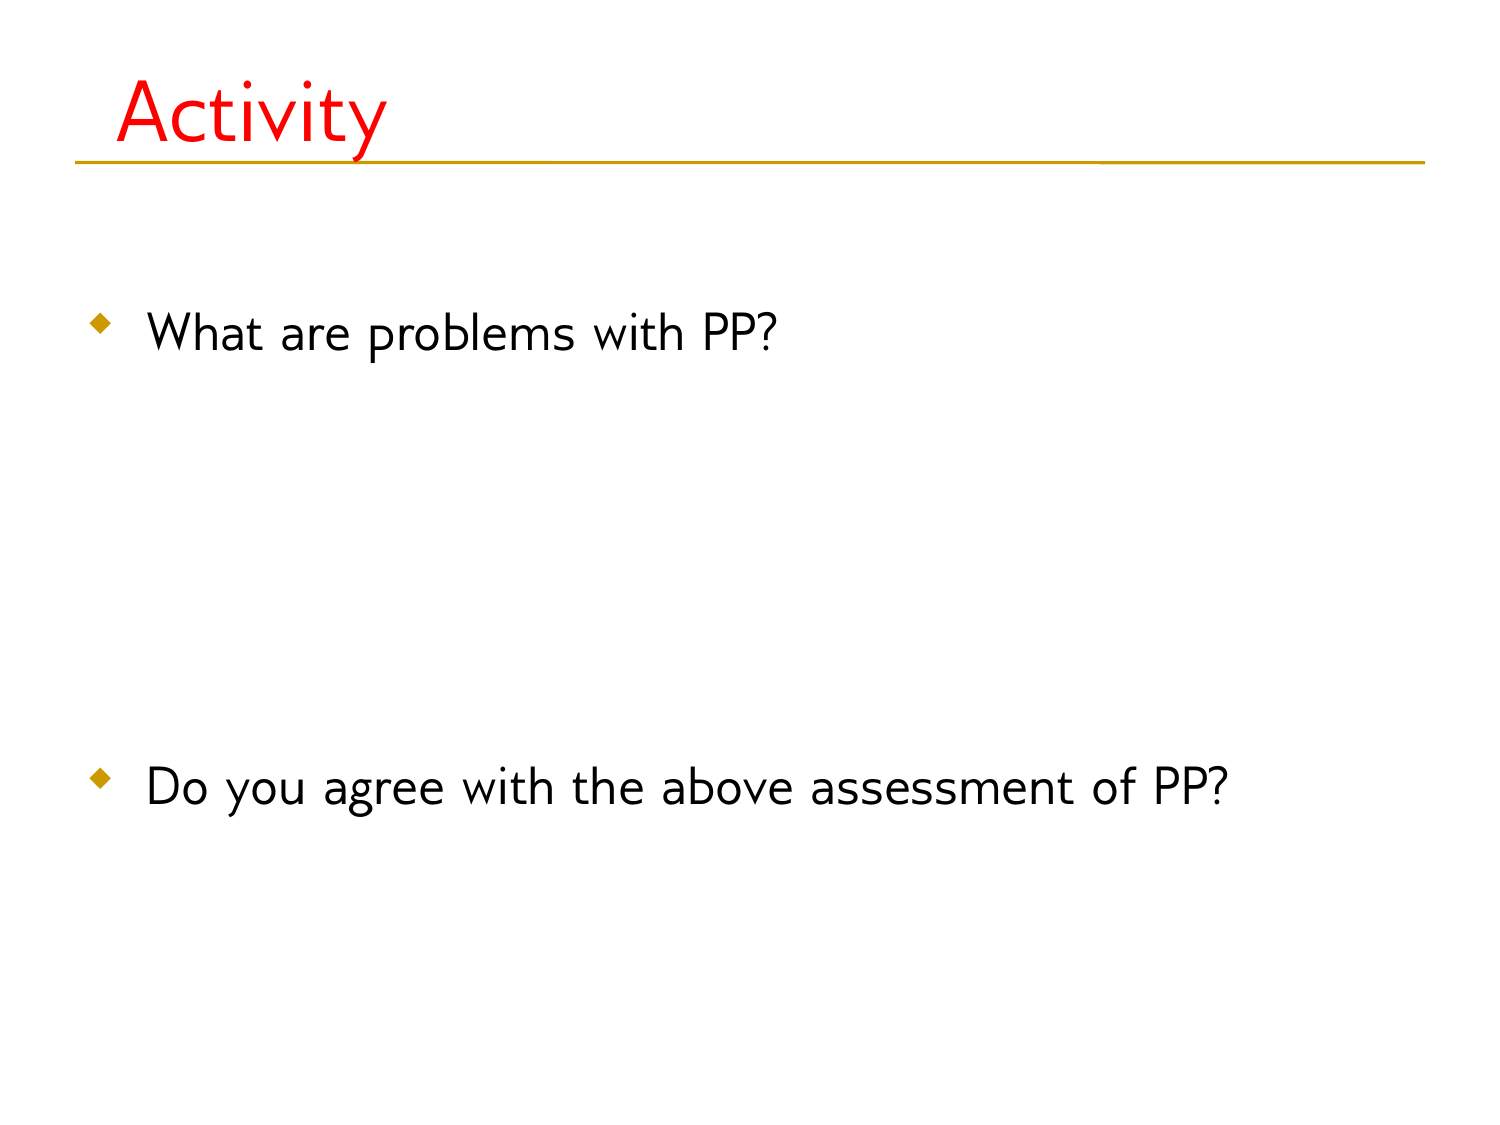

# Activity

What are problems with PP?

Do you agree with the above assessment of PP?